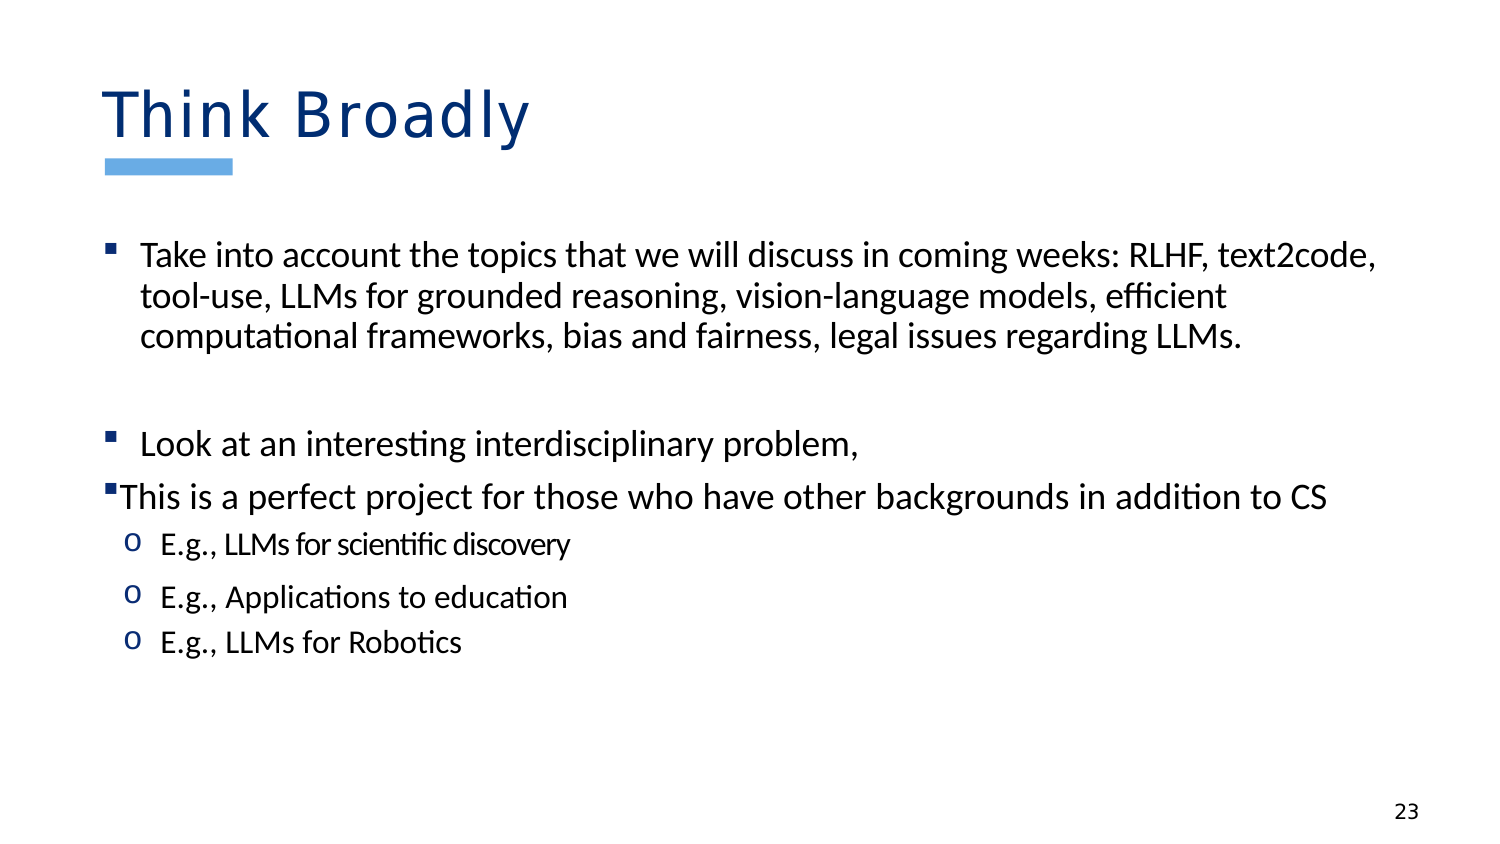

# Think Broadly
Take into account the topics that we will discuss in coming weeks: RLHF, text2code, tool-use, LLMs for grounded reasoning, vision-language models, efficient computational frameworks, bias and fairness, legal issues regarding LLMs.

Look at an interesting interdisciplinary problem,
This is a perfect project for those who have other backgrounds in addition to CS
E.g., LLMs for scientific discovery
E.g., Applications to education
E.g., LLMs for Robotics